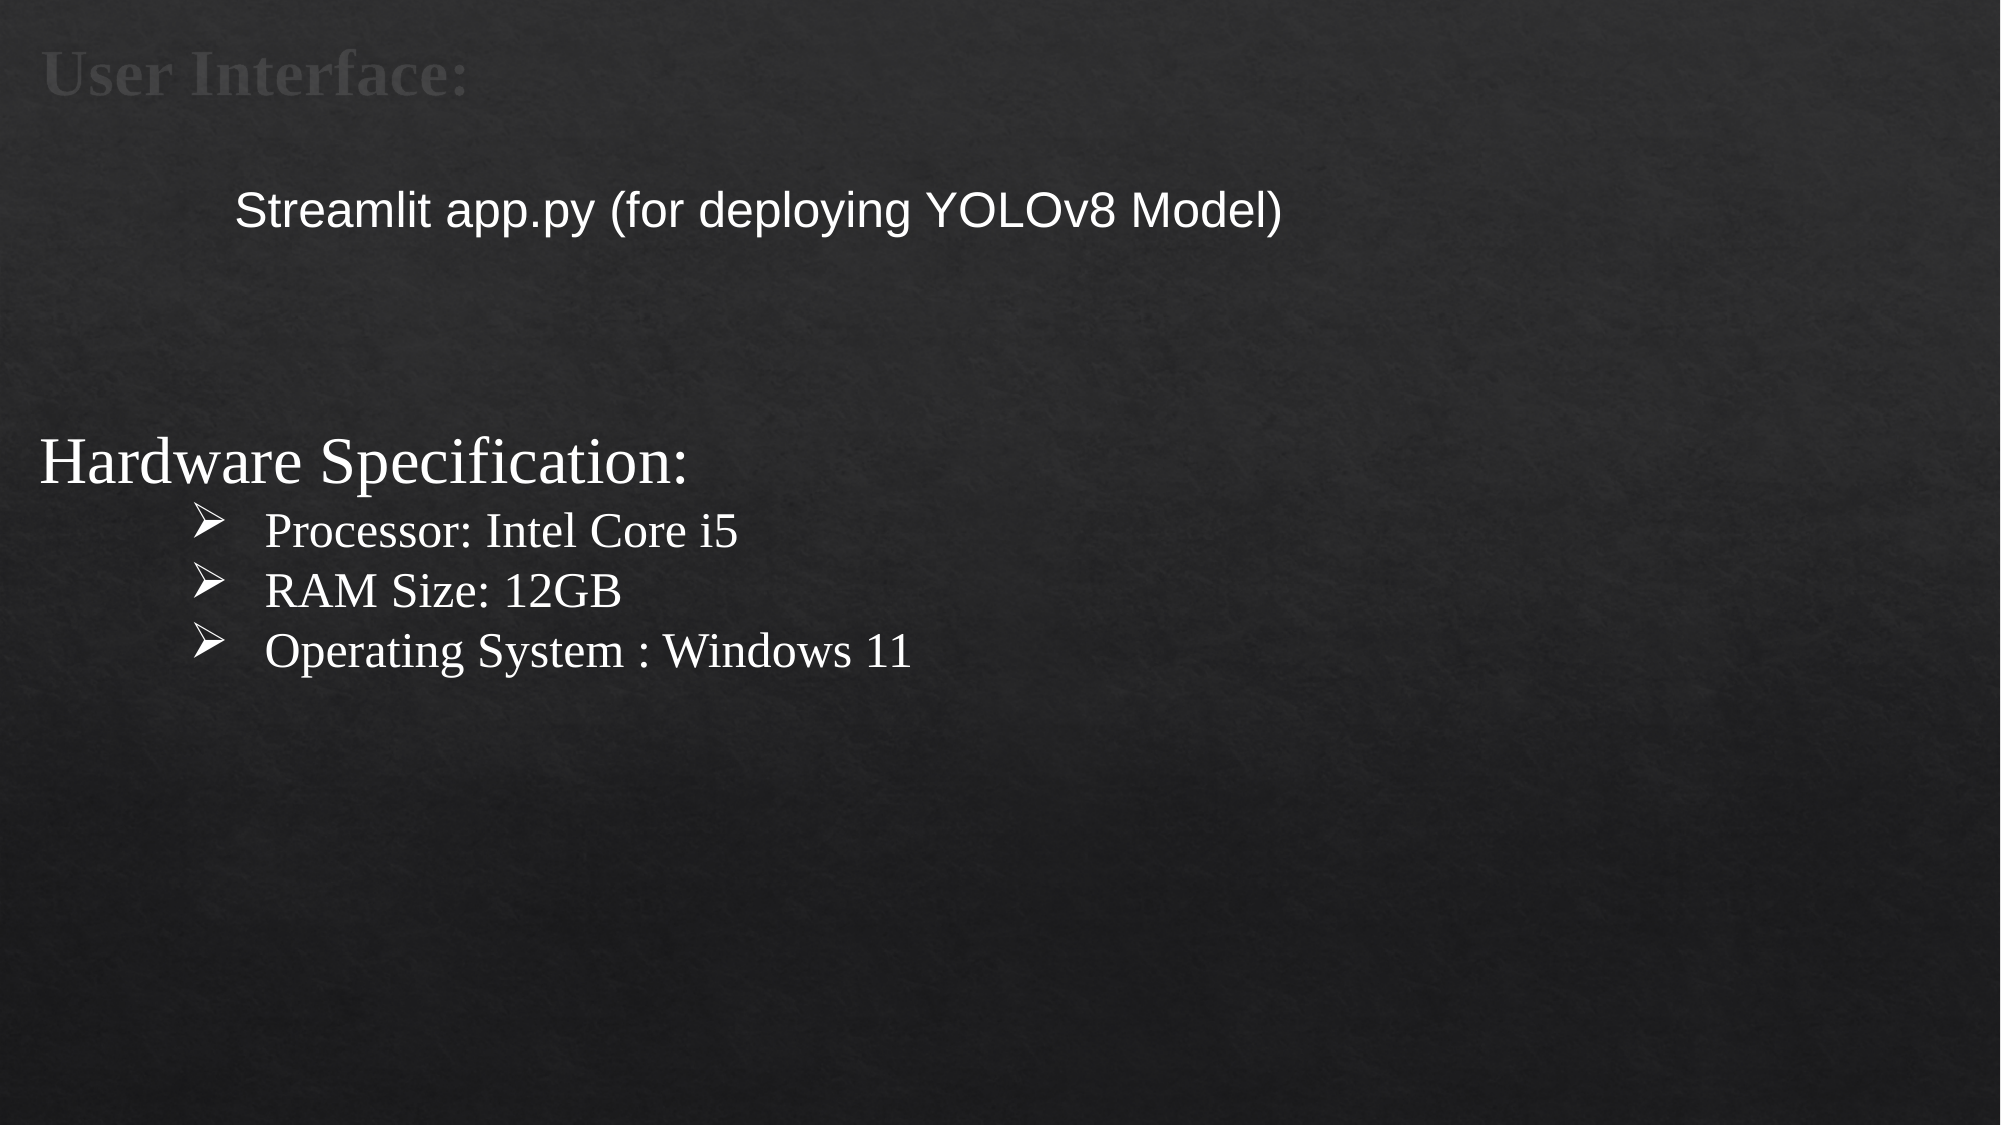

# User Interface:

Streamlit app.py (for deploying YOLOv8 Model)

Hardware Specification:
Processor: Intel Core i5
RAM Size: 12GB
Operating System : Windows 11